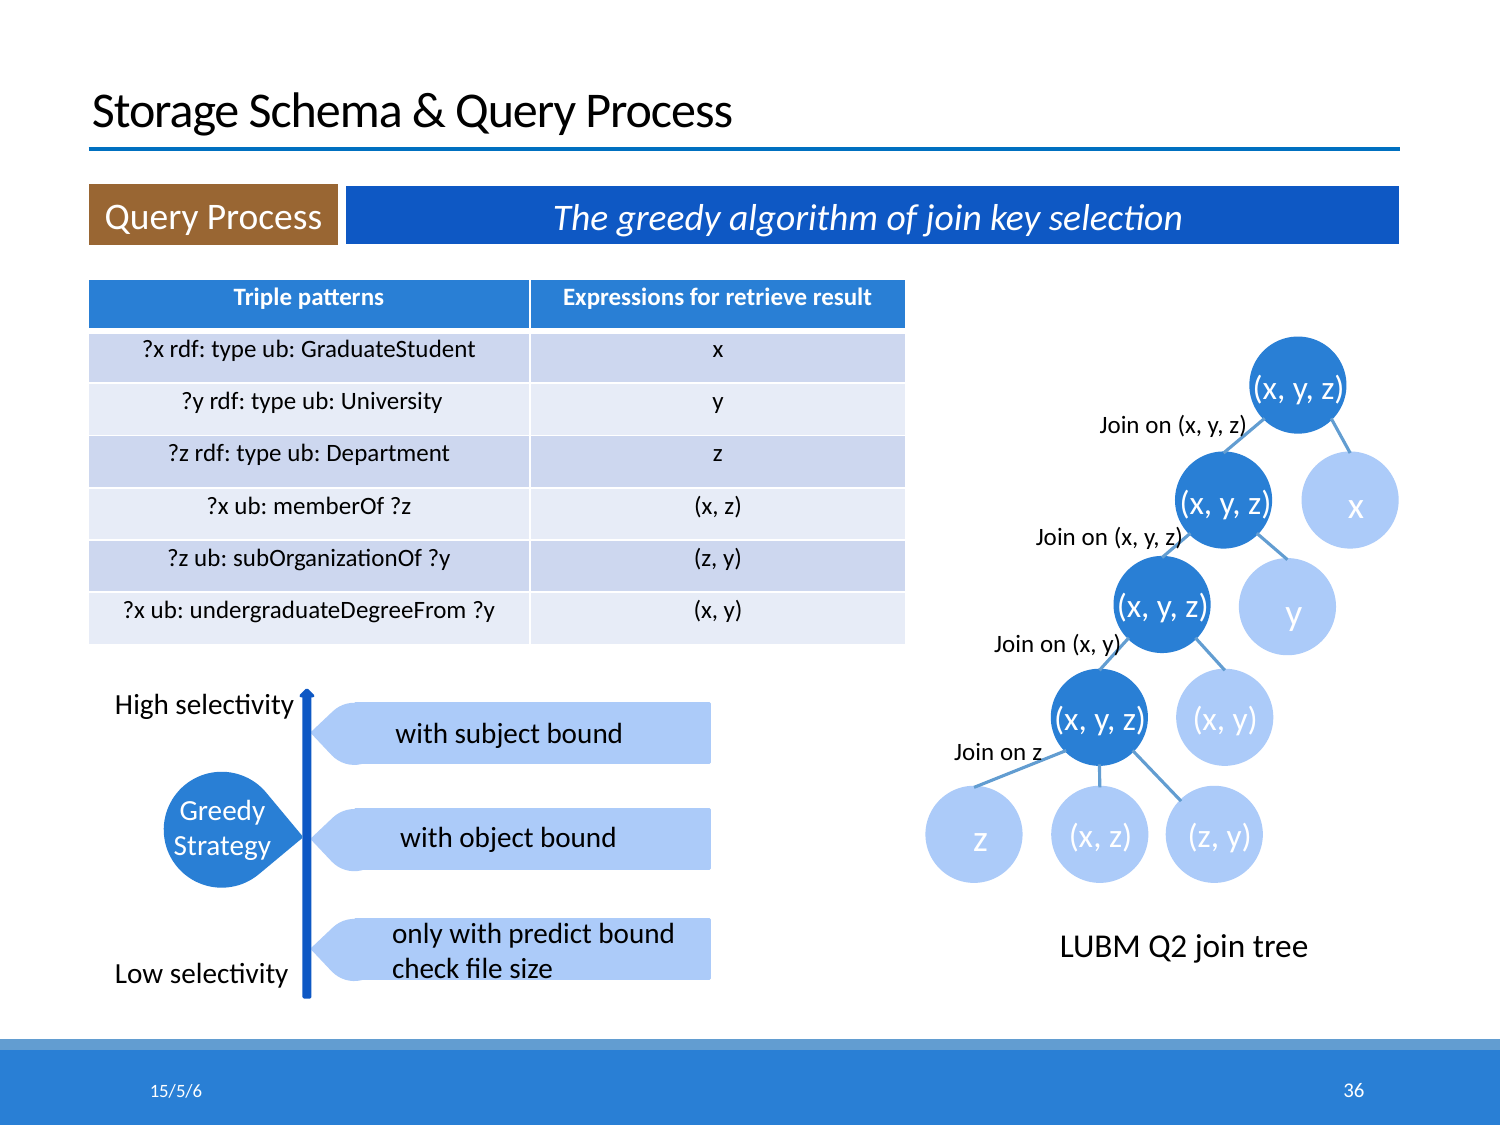

# Storage Schema & Query Process
Query Process
The greedy algorithm of join key selection
| Triple patterns | Expressions for retrieve result |
| --- | --- |
| ?x rdf: type ub: GraduateStudent | x |
| ?y rdf: type ub: University | y |
| ?z rdf: type ub: Department | z |
| ?x ub: memberOf ?z | (x, z) |
| ?z ub: subOrganizationOf ?y | (z, y) |
| ?x ub: undergraduateDegreeFrom ?y | (x, y) |

(x, y, z)
Join on (x, y, z)

(x, y, z)

x
Join on (x, y, z)

(x, y, z)

y
Join on (x, y)

(x, y, z)

(x, y)
Join on z

z

(x, z)

(z, y)
LUBM Q2 join tree
High selectivity

with subject bound

Greedy Strategy

with object bound

only with predict bound
check file size

Low selectivity
15/5/6
36